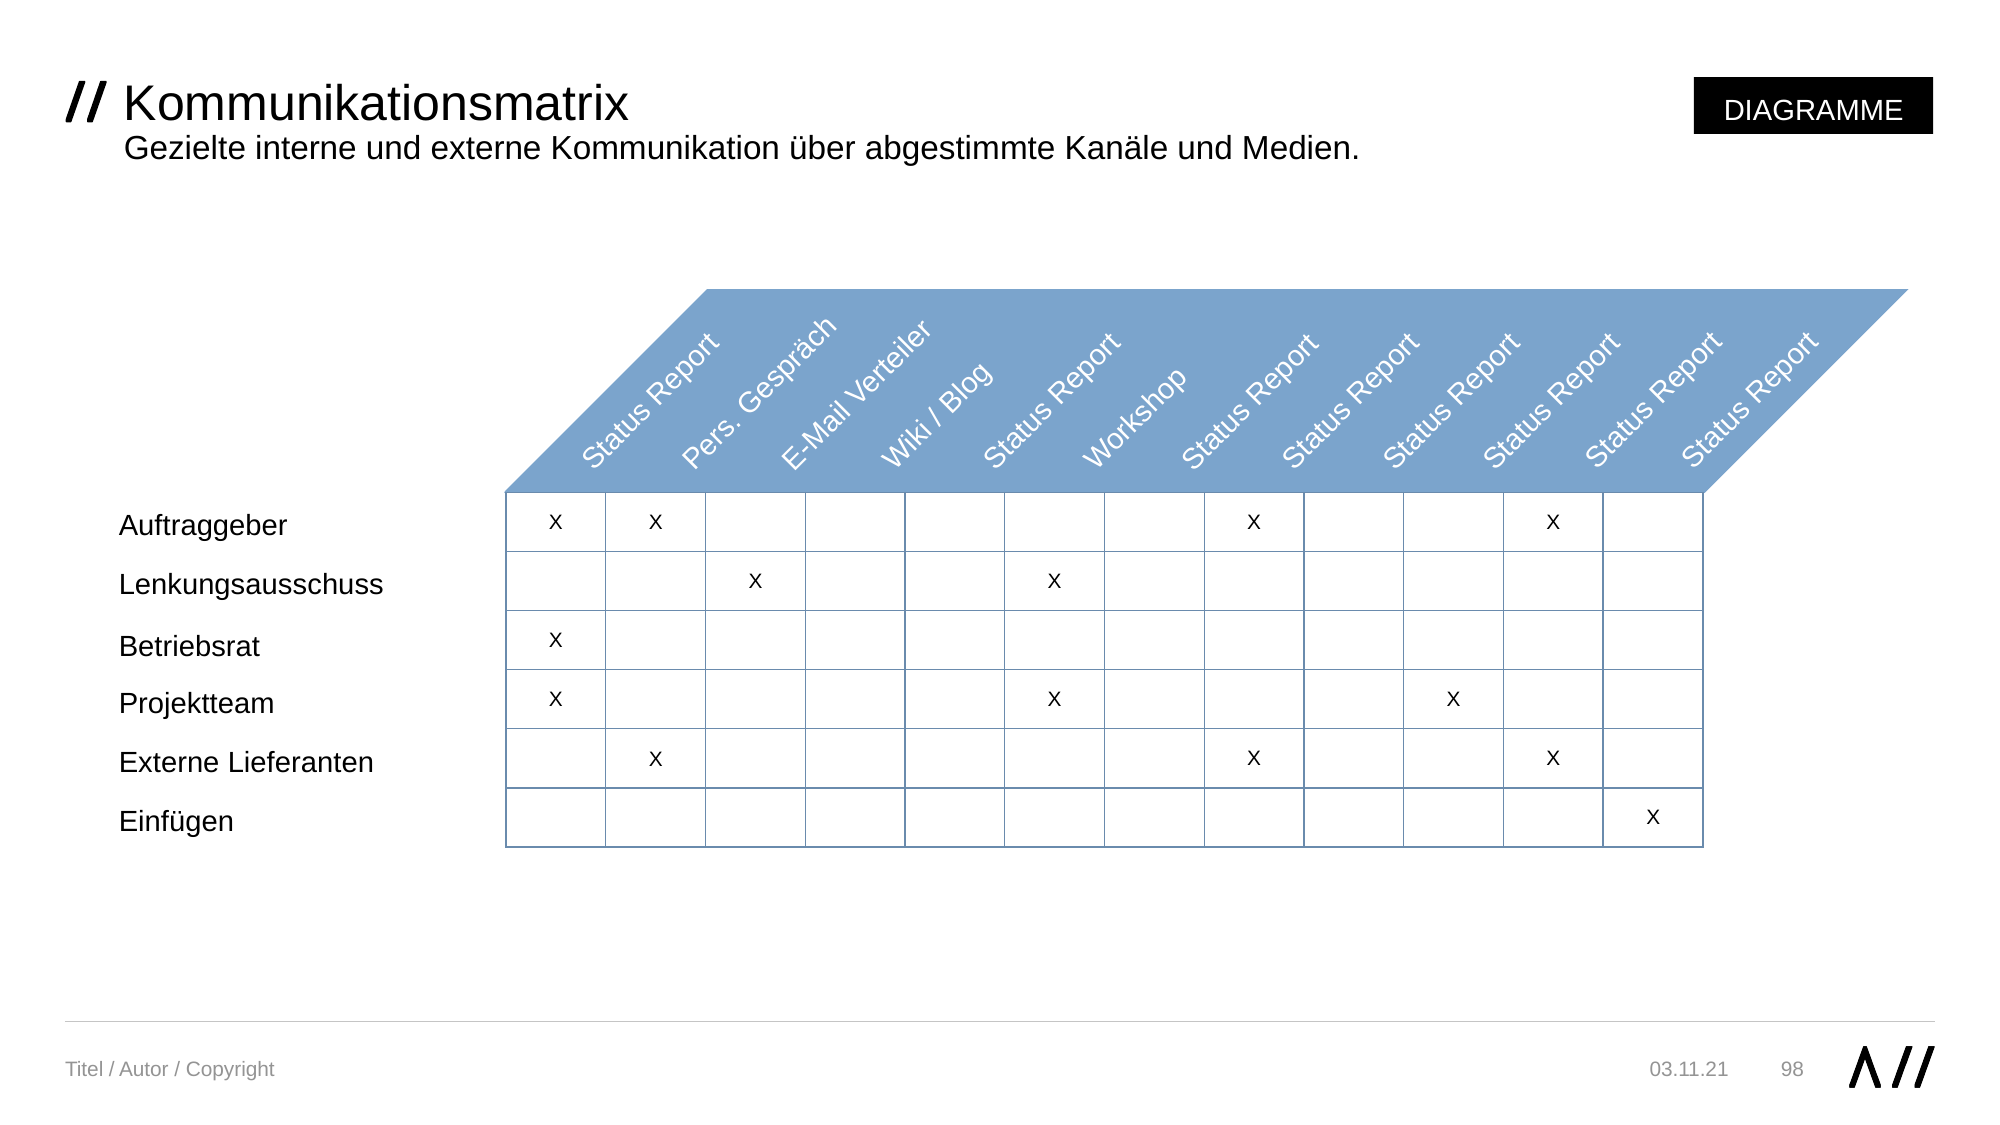

# Kommunikationsmatrix Gezielte interne und externe Kommunikation über abgestimmte Kanäle und Medien.
DIAGRAMME

Status Report
Status Report
Status Report
Status Report
Status Report
Status Report
Pers. Gespräch
Wiki / Blog
Status Report
Workshop
E-Mail Verteiler
Status Report
| Auftraggeber | X | X |  |  |  |  |  | X |  |  | X |  |  |
| --- | --- | --- | --- | --- | --- | --- | --- | --- | --- | --- | --- | --- | --- |
| Lenkungsausschuss |  |  | X |  |  | X |  |  |  |  |  |  |  |
| Betriebsrat | X |  |  |  |  |  |  |  |  |  |  |  |  |
| Projektteam | X |  |  |  |  | X |  |  |  | X |  |  |  |
| Externe Lieferanten |  | X |  |  |  |  |  | X |  |  | X |  |  |
| Einfügen |  |  |  |  |  |  |  |  |  |  |  | X |  |
Titel / Autor / Copyright
98
03.11.21